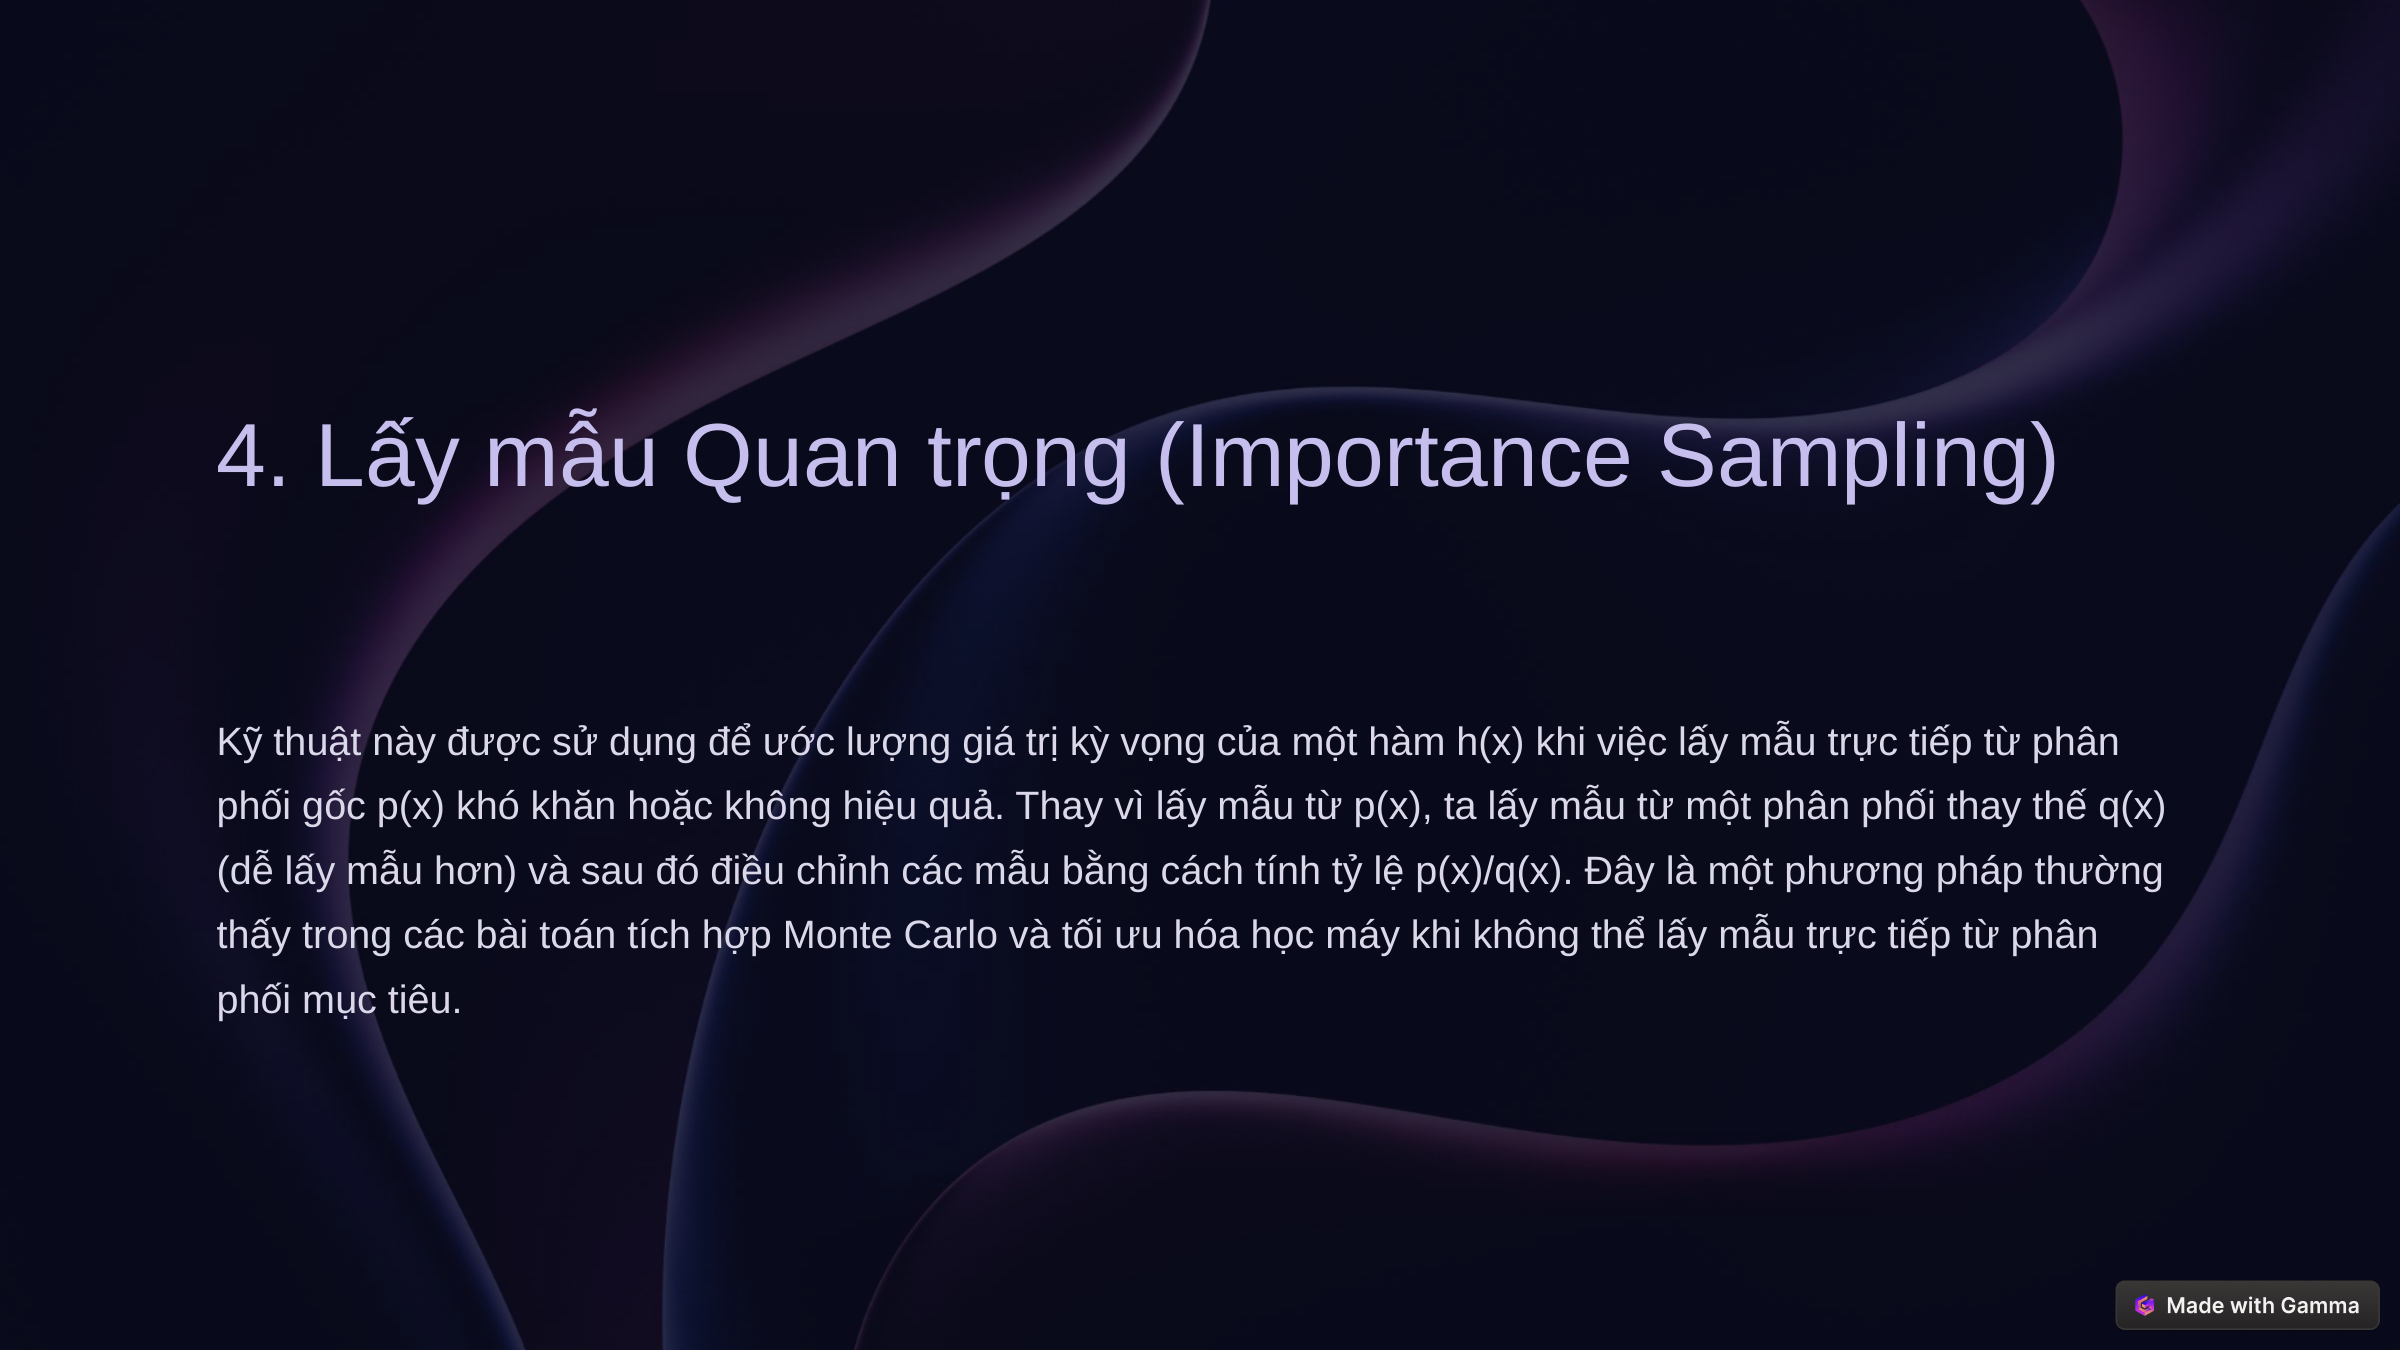

4. Lấy mẫu Quan trọng (Importance Sampling)
Kỹ thuật này được sử dụng để ước lượng giá trị kỳ vọng của một hàm h(x) khi việc lấy mẫu trực tiếp từ phân phối gốc p(x) khó khăn hoặc không hiệu quả. Thay vì lấy mẫu từ p(x), ta lấy mẫu từ một phân phối thay thế q(x) (dễ lấy mẫu hơn) và sau đó điều chỉnh các mẫu bằng cách tính tỷ lệ p(x)/q(x). Đây là một phương pháp thường thấy trong các bài toán tích hợp Monte Carlo và tối ưu hóa học máy khi không thể lấy mẫu trực tiếp từ phân phối mục tiêu.